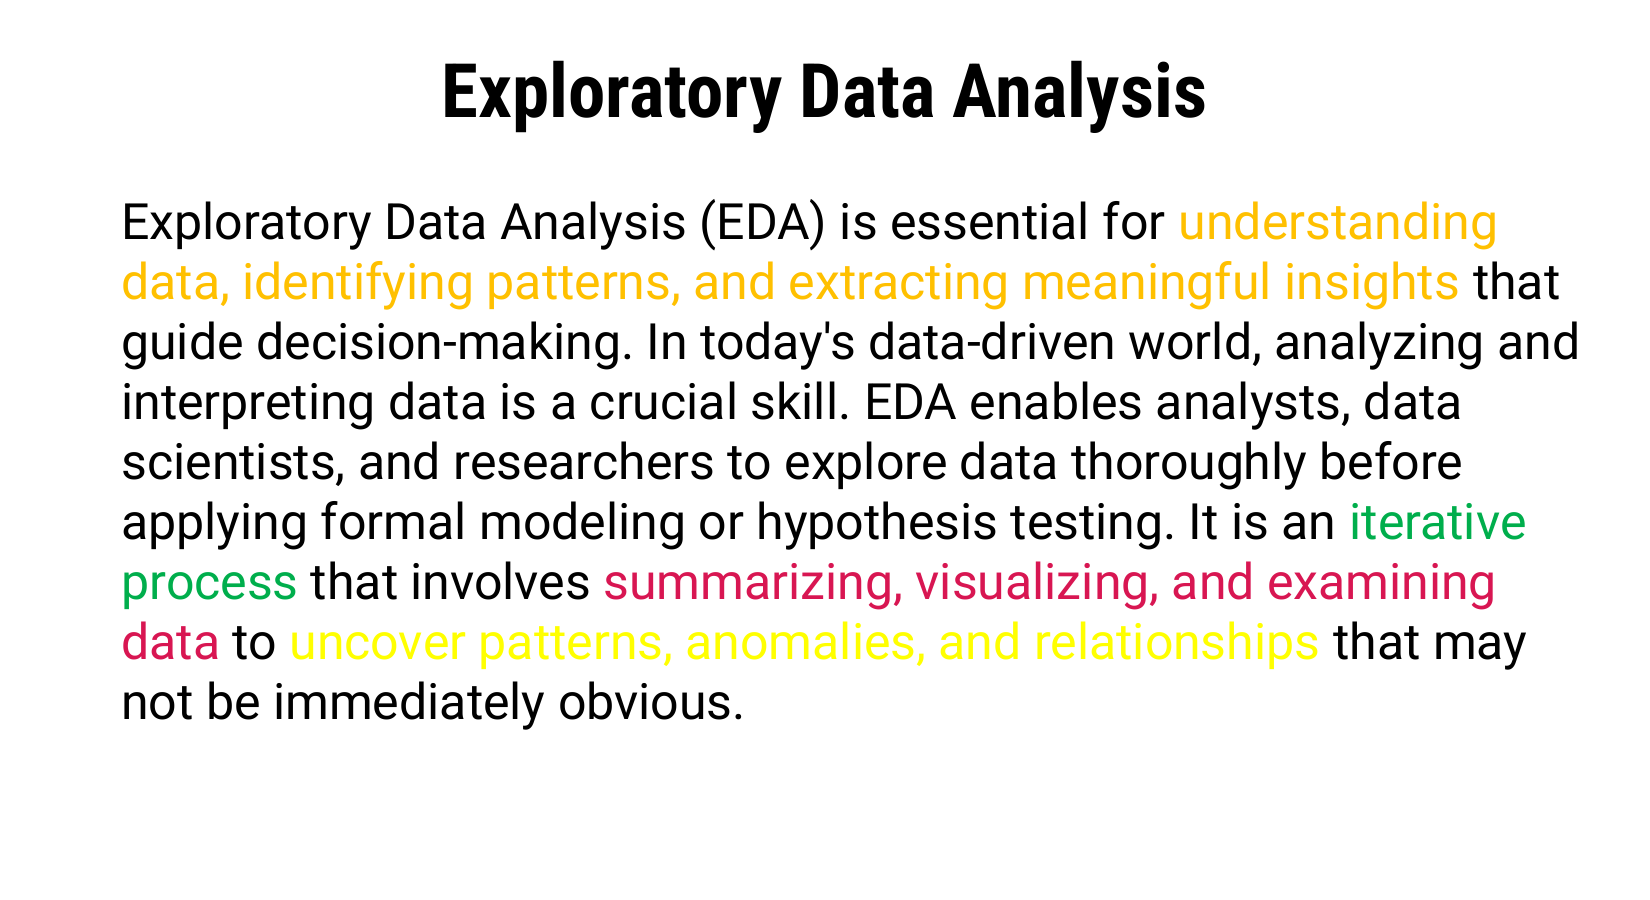

# Exploratory Data Analysis
Exploratory Data Analysis (EDA) is essential for understanding data, identifying patterns, and extracting meaningful insights that guide decision-making. In today's data-driven world, analyzing and interpreting data is a crucial skill. EDA enables analysts, data scientists, and researchers to explore data thoroughly before applying formal modeling or hypothesis testing. It is an iterative process that involves summarizing, visualizing, and examining data to uncover patterns, anomalies, and relationships that may not be immediately obvious.